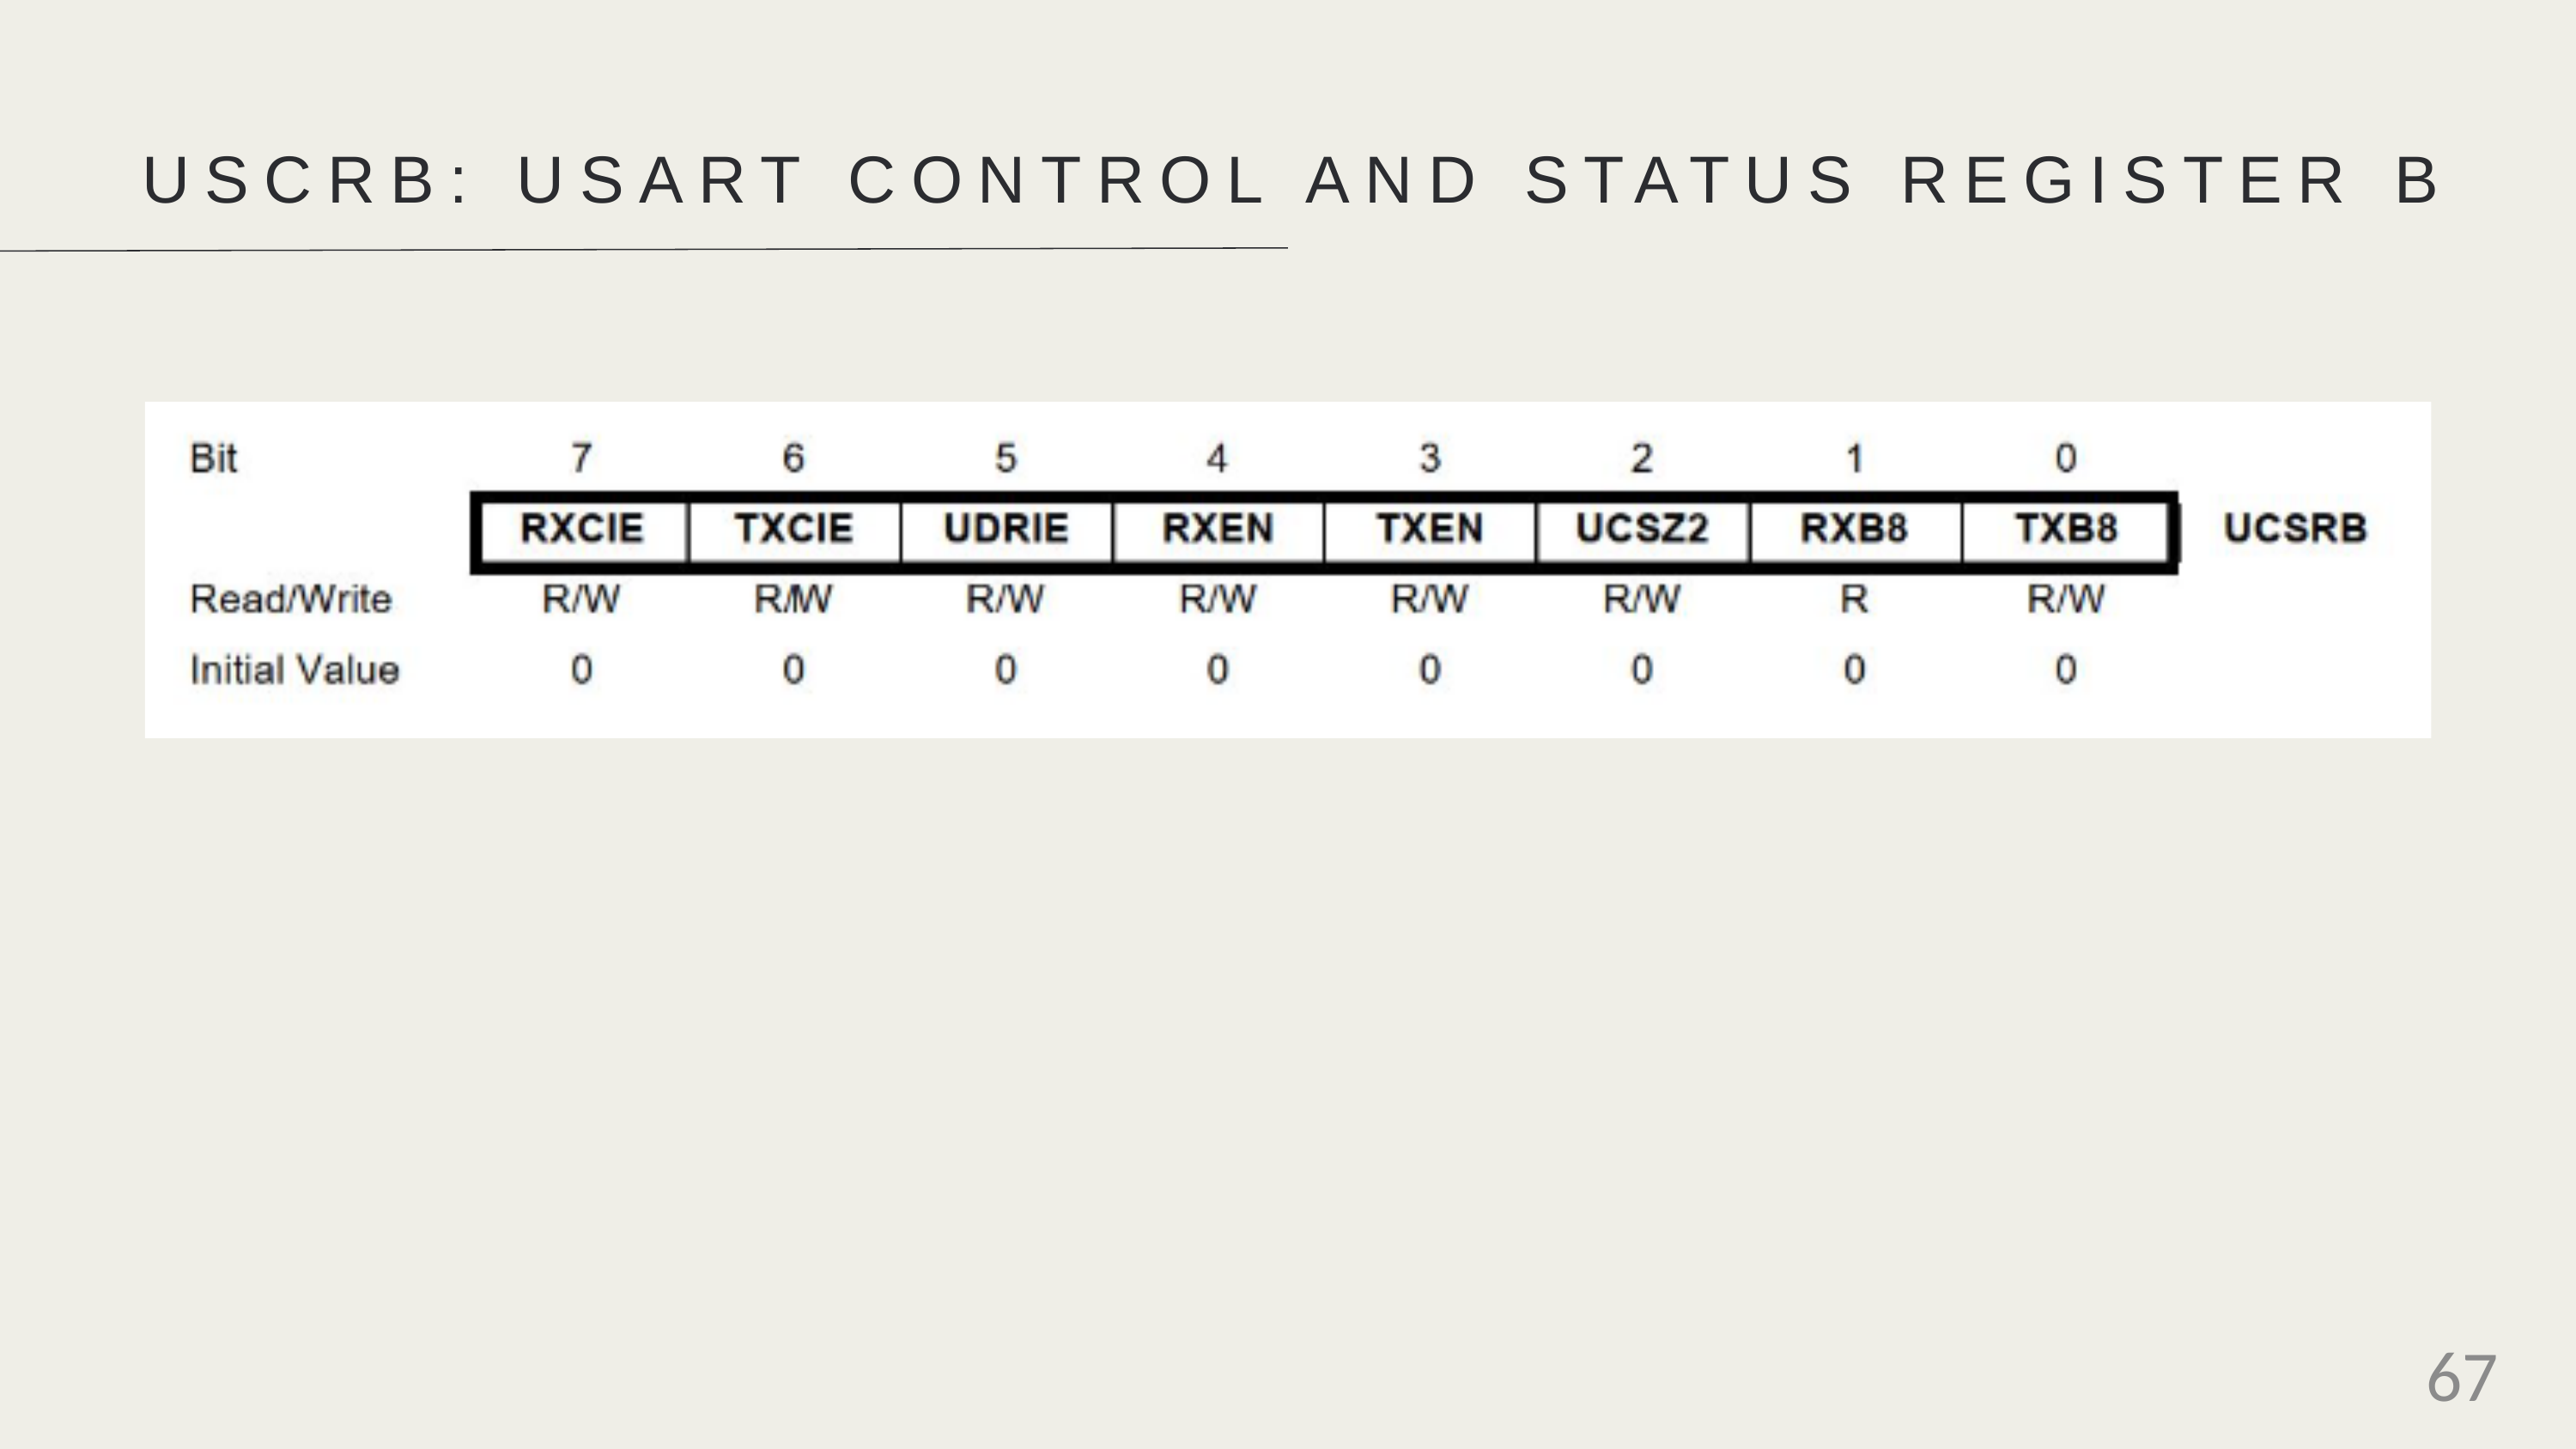

USCRB: USART CONTROL AND STATUS REGISTER B

67